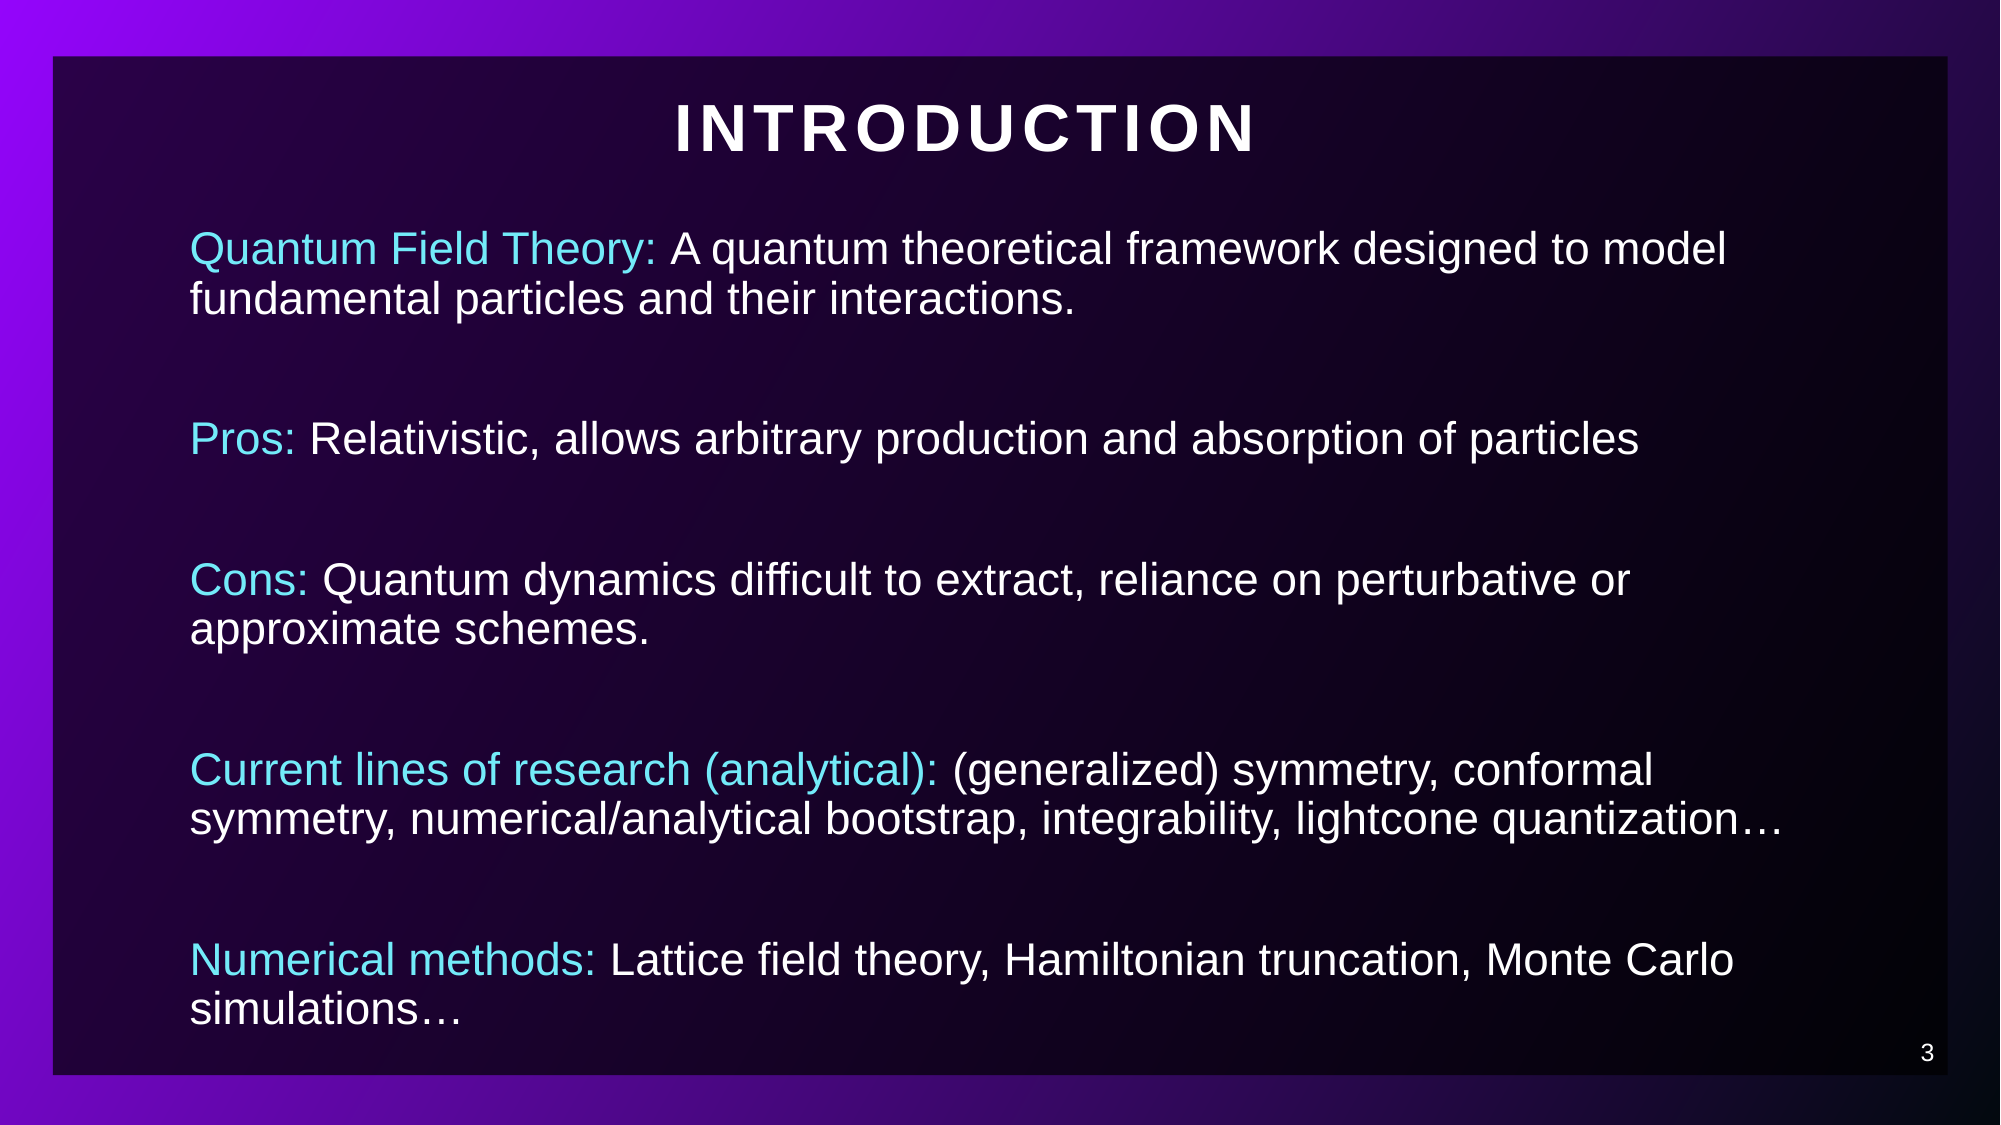

# INTRODUCTION
Quantum Field Theory: A quantum theoretical framework designed to model fundamental particles and their interactions.

Pros: Relativistic, allows arbitrary production and absorption of particles

Cons: Quantum dynamics difficult to extract, reliance on perturbative or approximate schemes.

Current lines of research (analytical): (generalized) symmetry, conformal symmetry, numerical/analytical bootstrap, integrability, lightcone quantization…

Numerical methods: Lattice field theory, Hamiltonian truncation, Monte Carlo simulations…

3